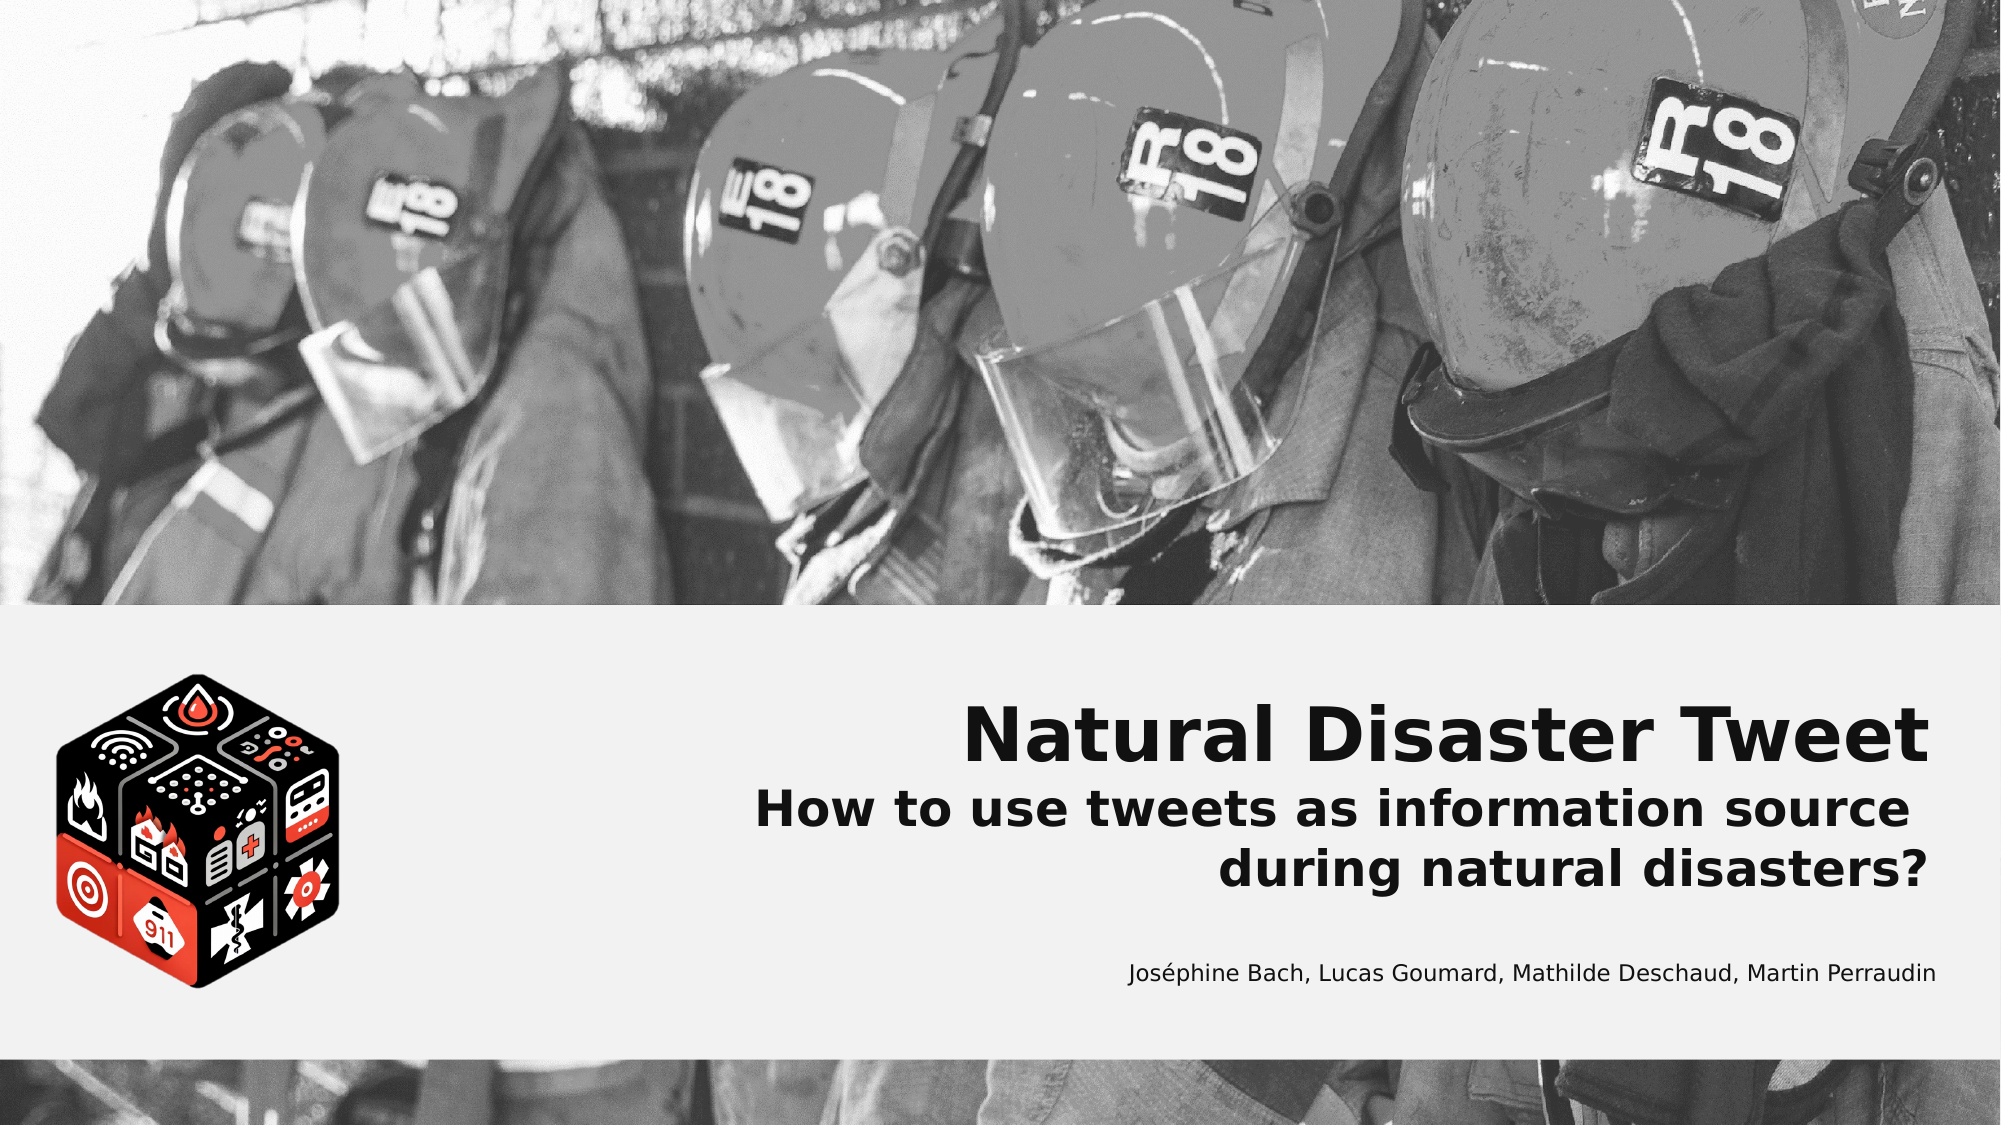

Natural Disaster Tweet
How to use tweets as information source
during natural disasters?
Joséphine Bach, Lucas Goumard, Mathilde Deschaud, Martin Perraudin